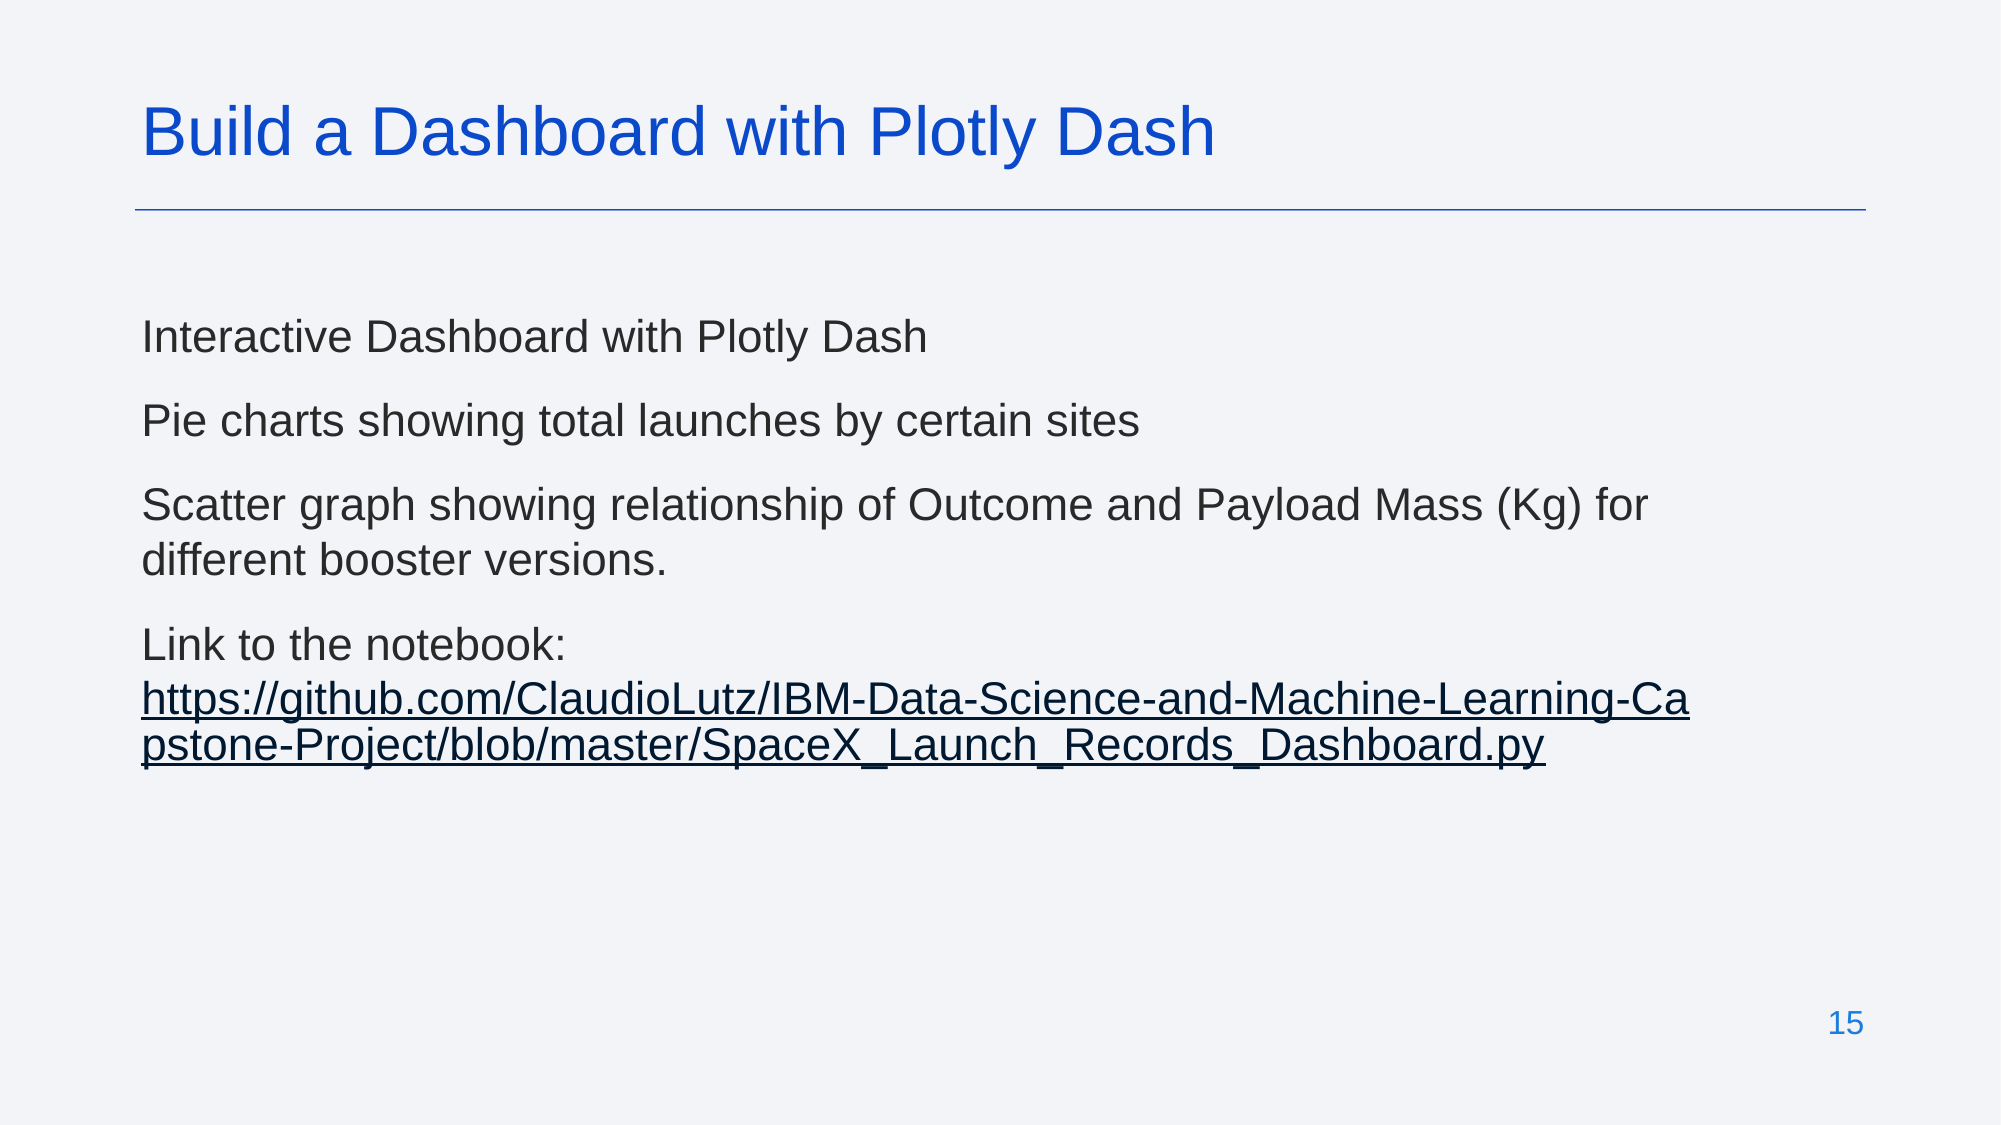

Build a Dashboard with Plotly Dash
Interactive Dashboard with Plotly Dash
Pie charts showing total launches by certain sites
Scatter graph showing relationship of Outcome and Payload Mass (Kg) for different booster versions.
Link to the notebook: https://github.com/ClaudioLutz/IBM-Data-Science-and-Machine-Learning-Capstone-Project/blob/master/SpaceX_Launch_Records_Dashboard.py

15